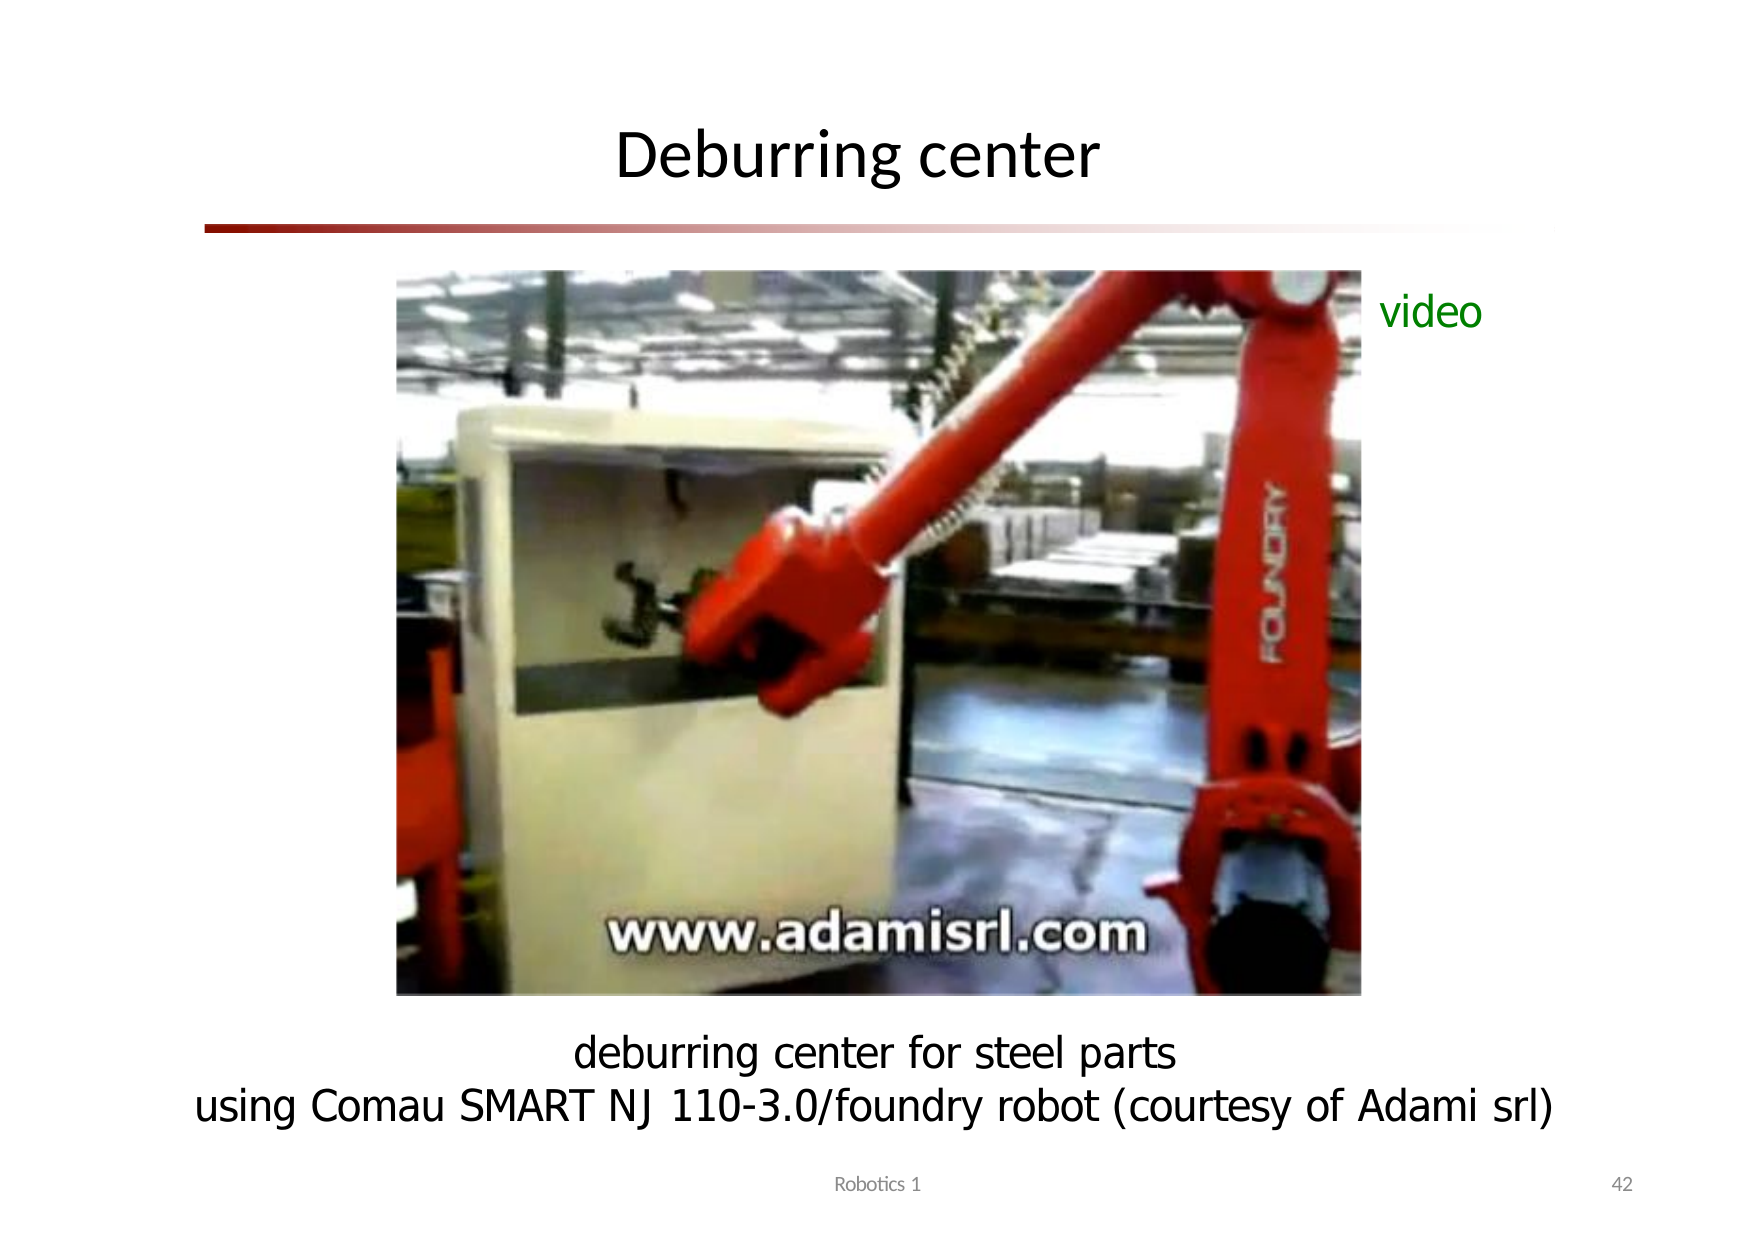

# Deburring center

video
deburring center for steel parts
using Comau SMART NJ 110-3.0/foundry robot (courtesy of Adami srl)
Robotics 1
42